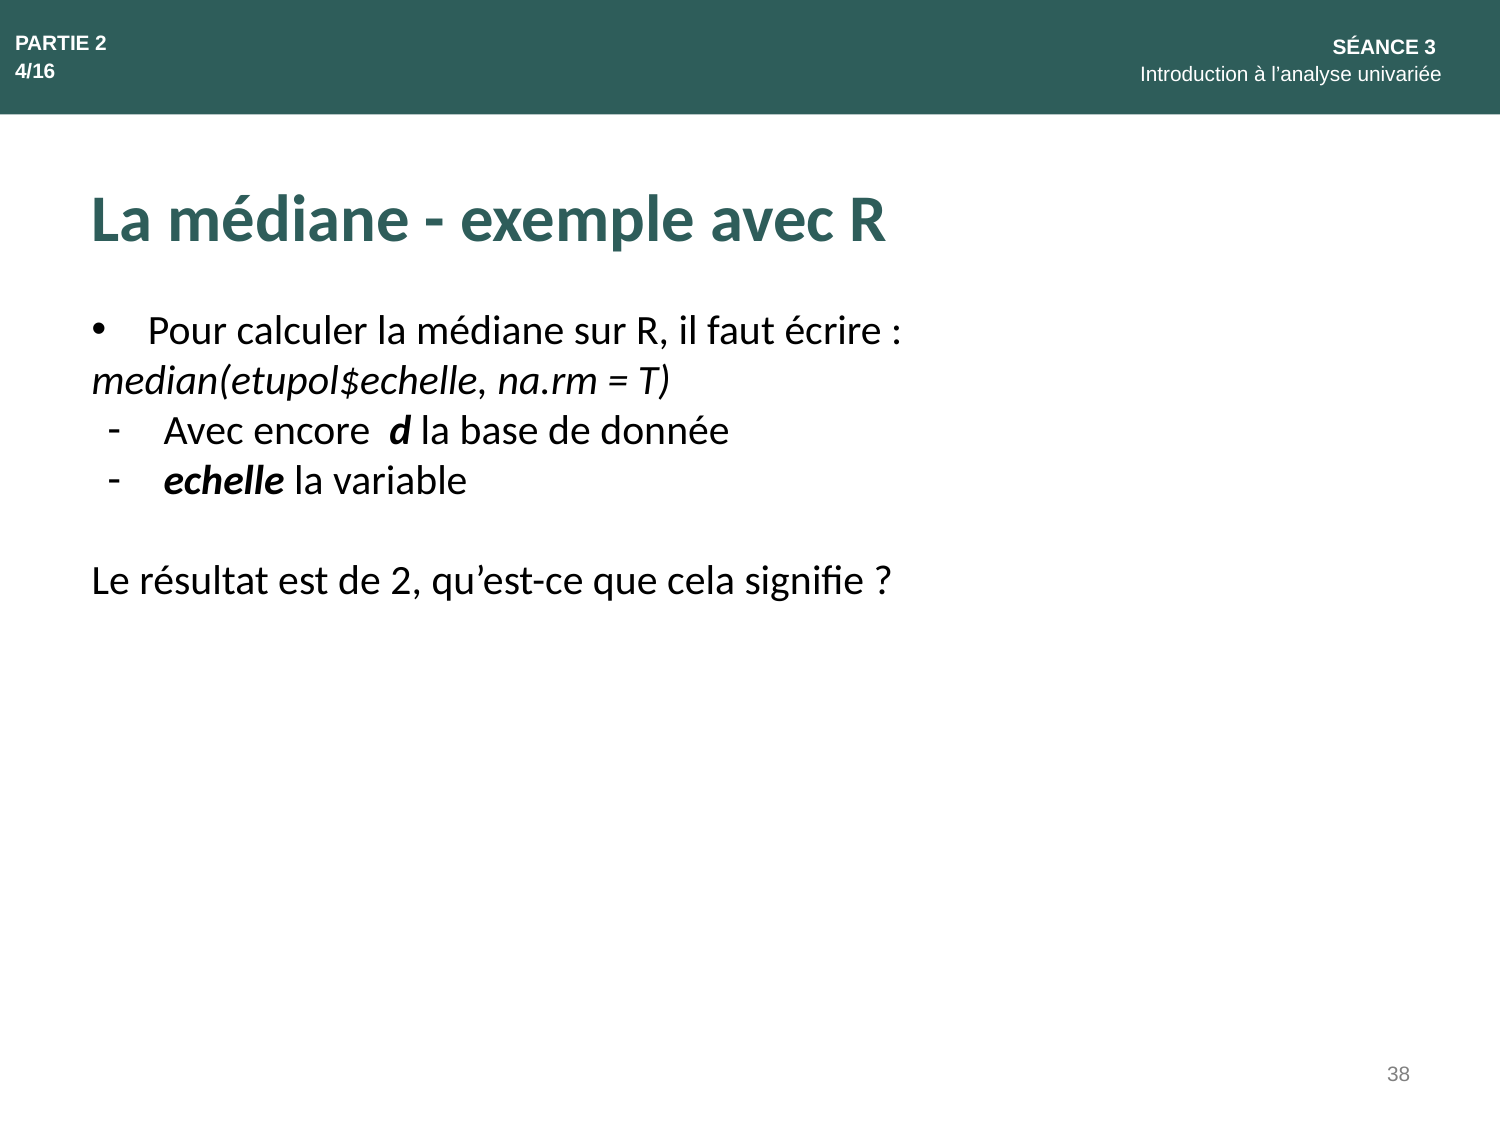

PARTIE 2
4/16

SÉANCE 3
Introduction à l’analyse univariée
La médiane - exemple avec R
Pour calculer la médiane sur R, il faut écrire :
median(etupol$echelle, na.rm = T)
Avec encore  d la base de donnée
echelle la variable

Le résultat est de 2, qu’est-ce que cela signifie ?

38